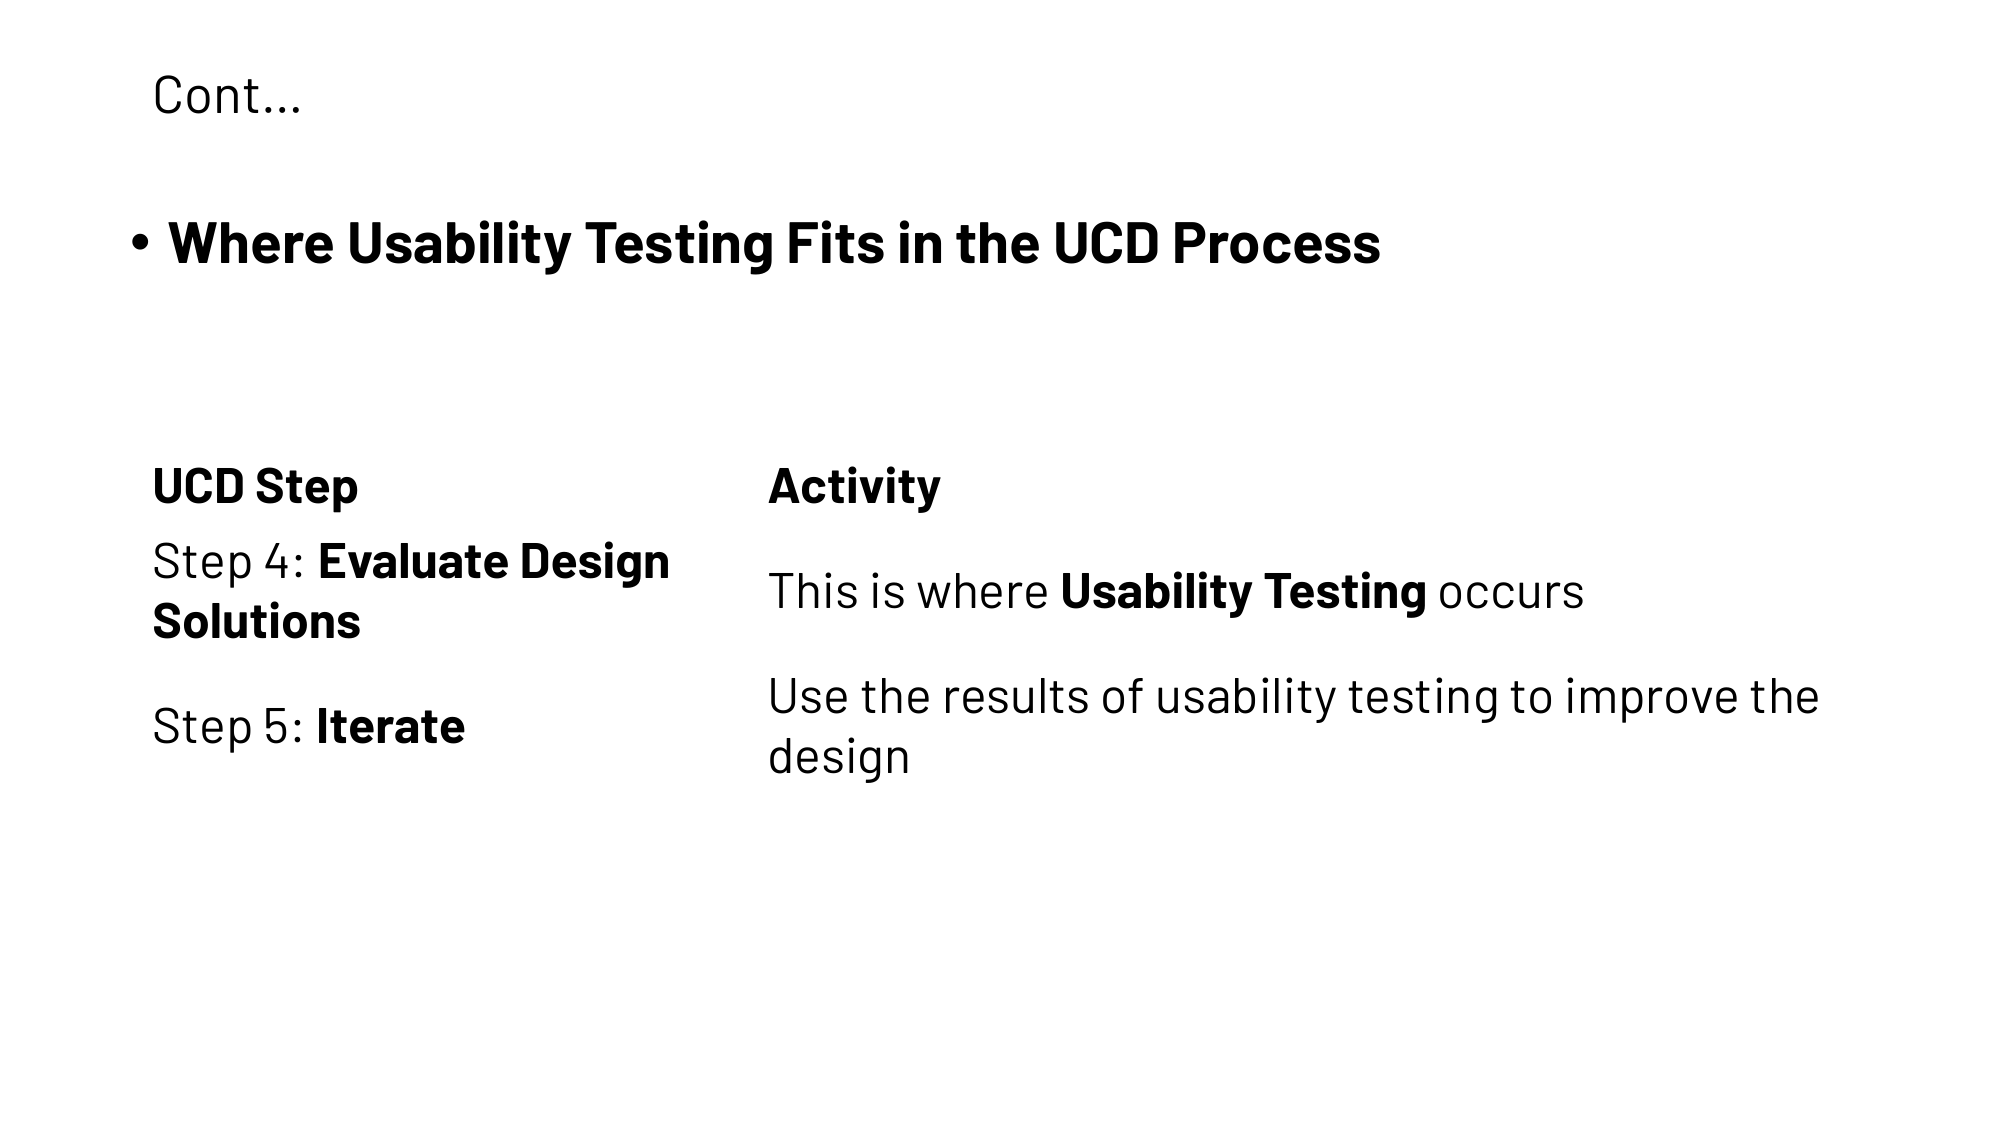

# Cont…
Where Usability Testing Fits in the UCD Process

| UCD Step | Activity |
| --- | --- |
| Step 4: Evaluate Design Solutions | This is where Usability Testing occurs |
| Step 5: Iterate | Use the results of usability testing to improve the design |